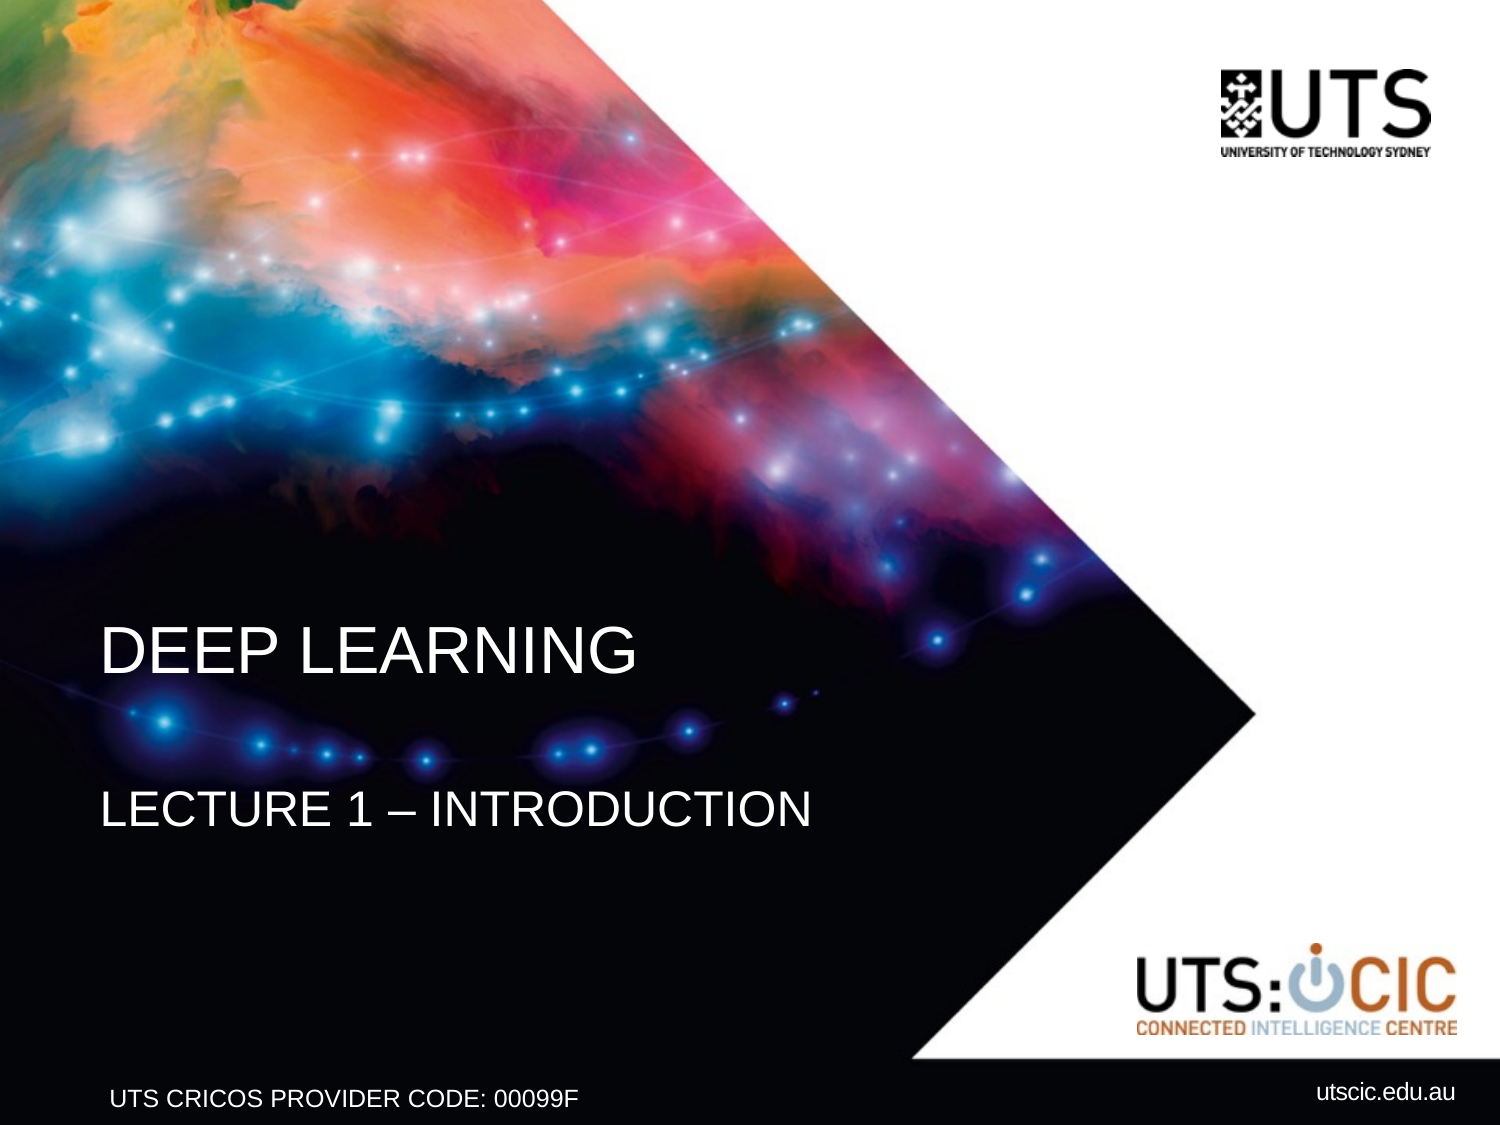

# Deep Learning Lecture 1 – INTRODUCTION
utscic.edu.au